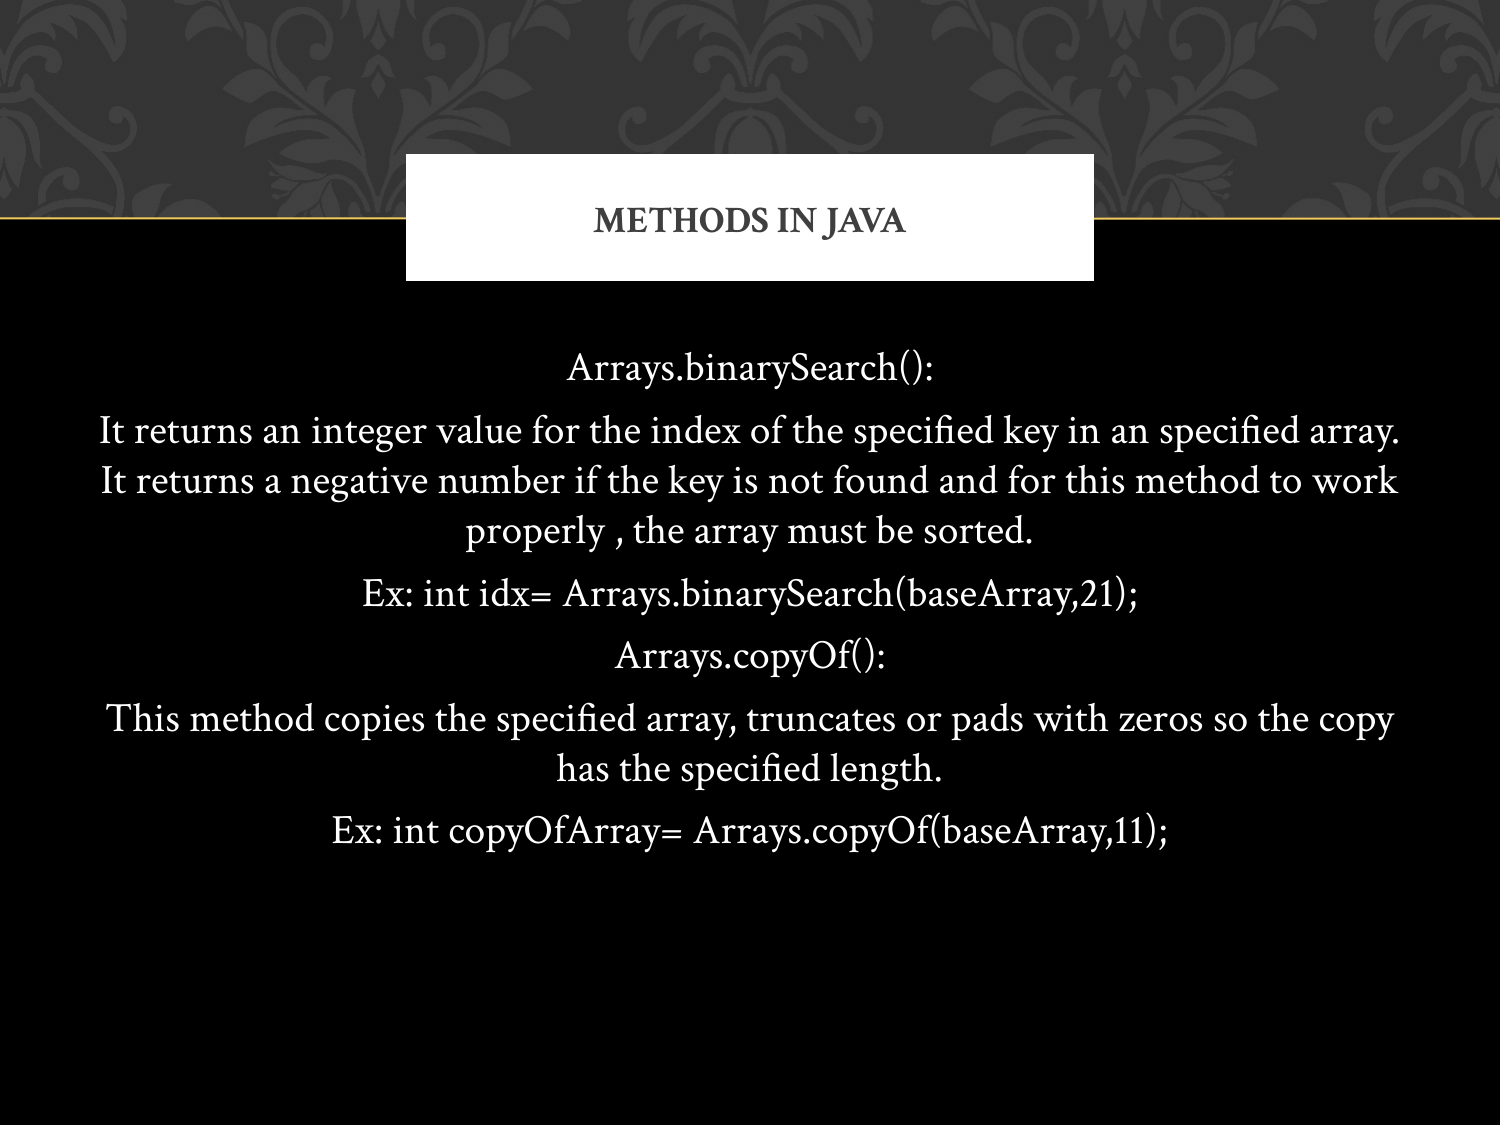

# METHODS IN JAVA
Arrays.binarySearch():
It returns an integer value for the index of the specified key in an specified array. It returns a negative number if the key is not found and for this method to work properly , the array must be sorted.
Ex: int idx= Arrays.binarySearch(baseArray,21);
Arrays.copyOf():
This method copies the specified array, truncates or pads with zeros so the copy has the specified length.
Ex: int copyOfArray= Arrays.copyOf(baseArray,11);